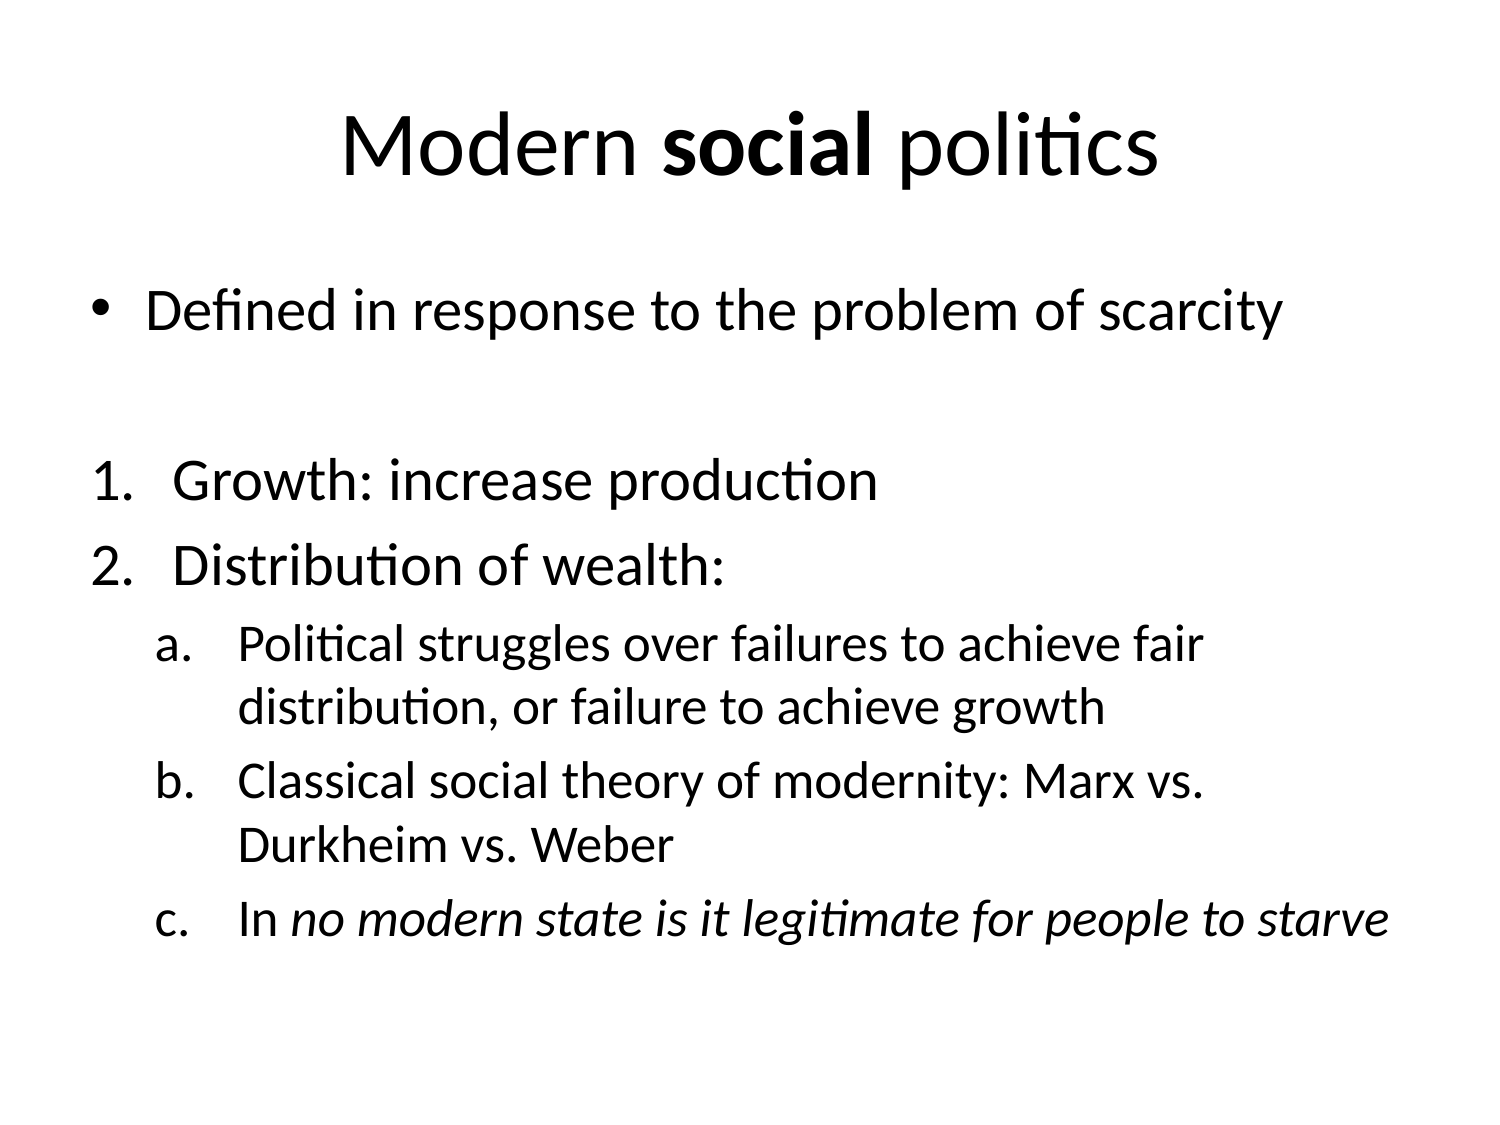

# Modern social politics
Defined in response to the problem of scarcity

Growth: increase production
Distribution of wealth:
Political struggles over failures to achieve fair distribution, or failure to achieve growth
Classical social theory of modernity: Marx vs. Durkheim vs. Weber
In no modern state is it legitimate for people to starve